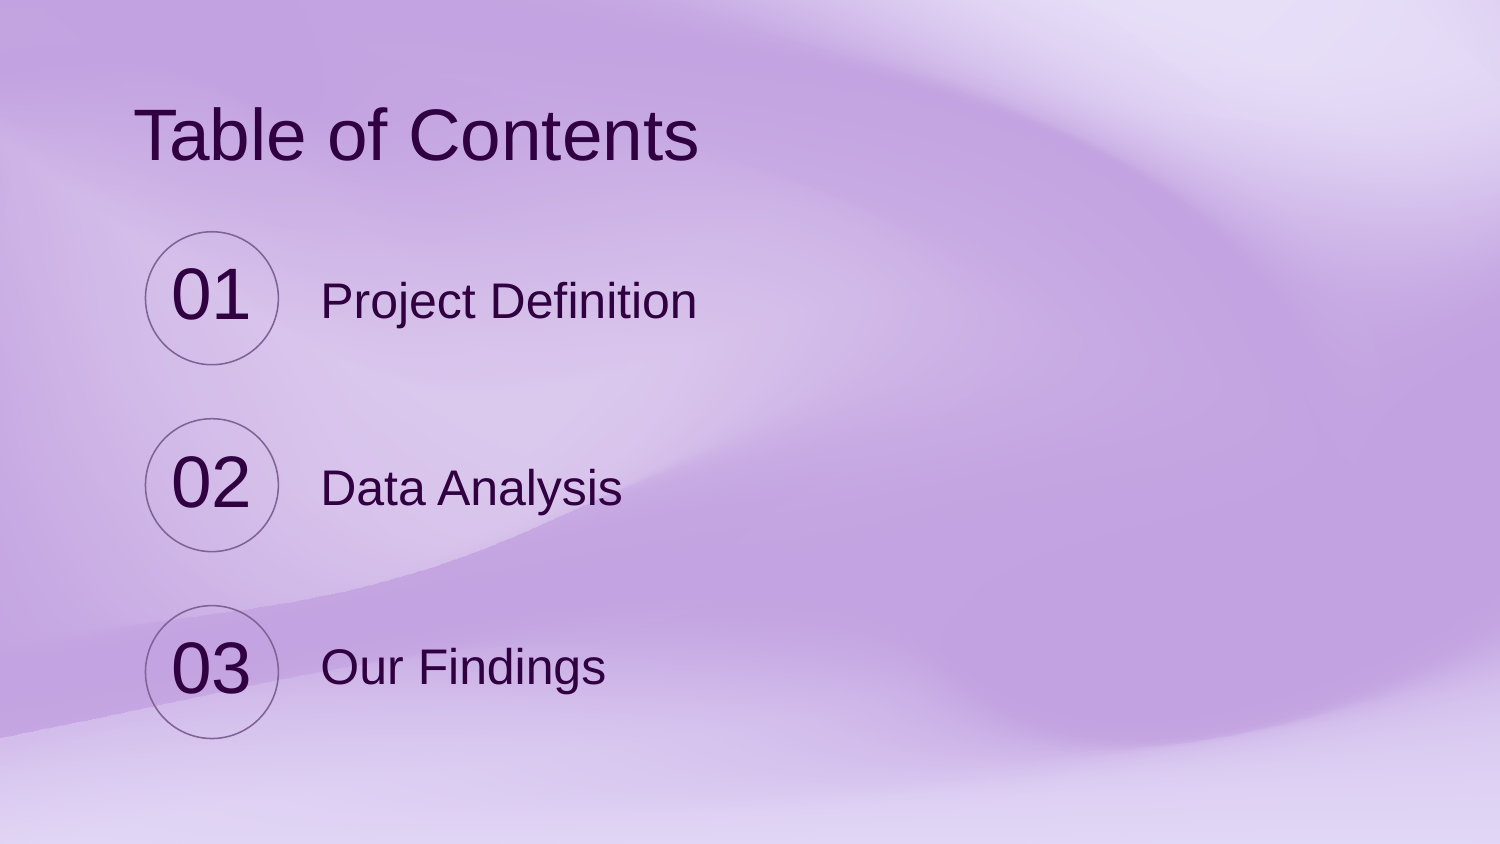

# Table of Contents

01
Project Definition

02
Data Analysis

03
Our Findings